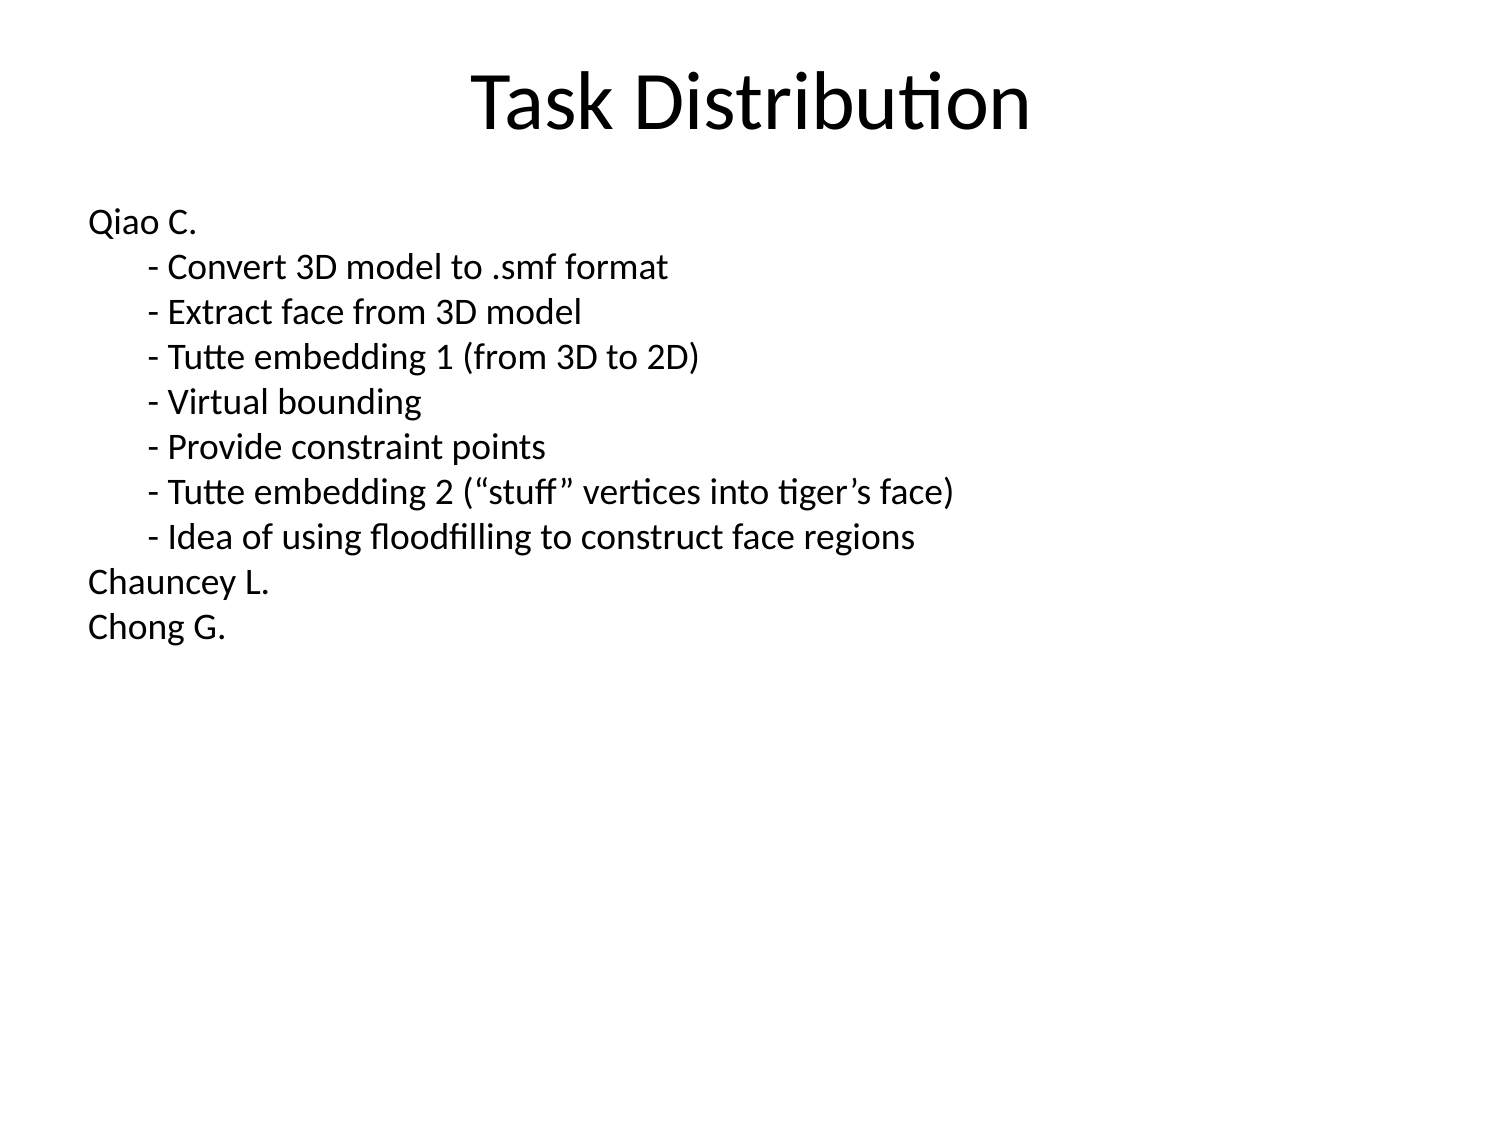

Task Distribution
Qiao C.
       - Convert 3D model to .smf format
       - Extract face from 3D model
       - Tutte embedding 1 (from 3D to 2D)
       - Virtual bounding
       - Provide constraint points
       - Tutte embedding 2 (“stuff” vertices into tiger’s face)
       - Idea of using floodfilling to construct face regions
Chauncey L.
Chong G.